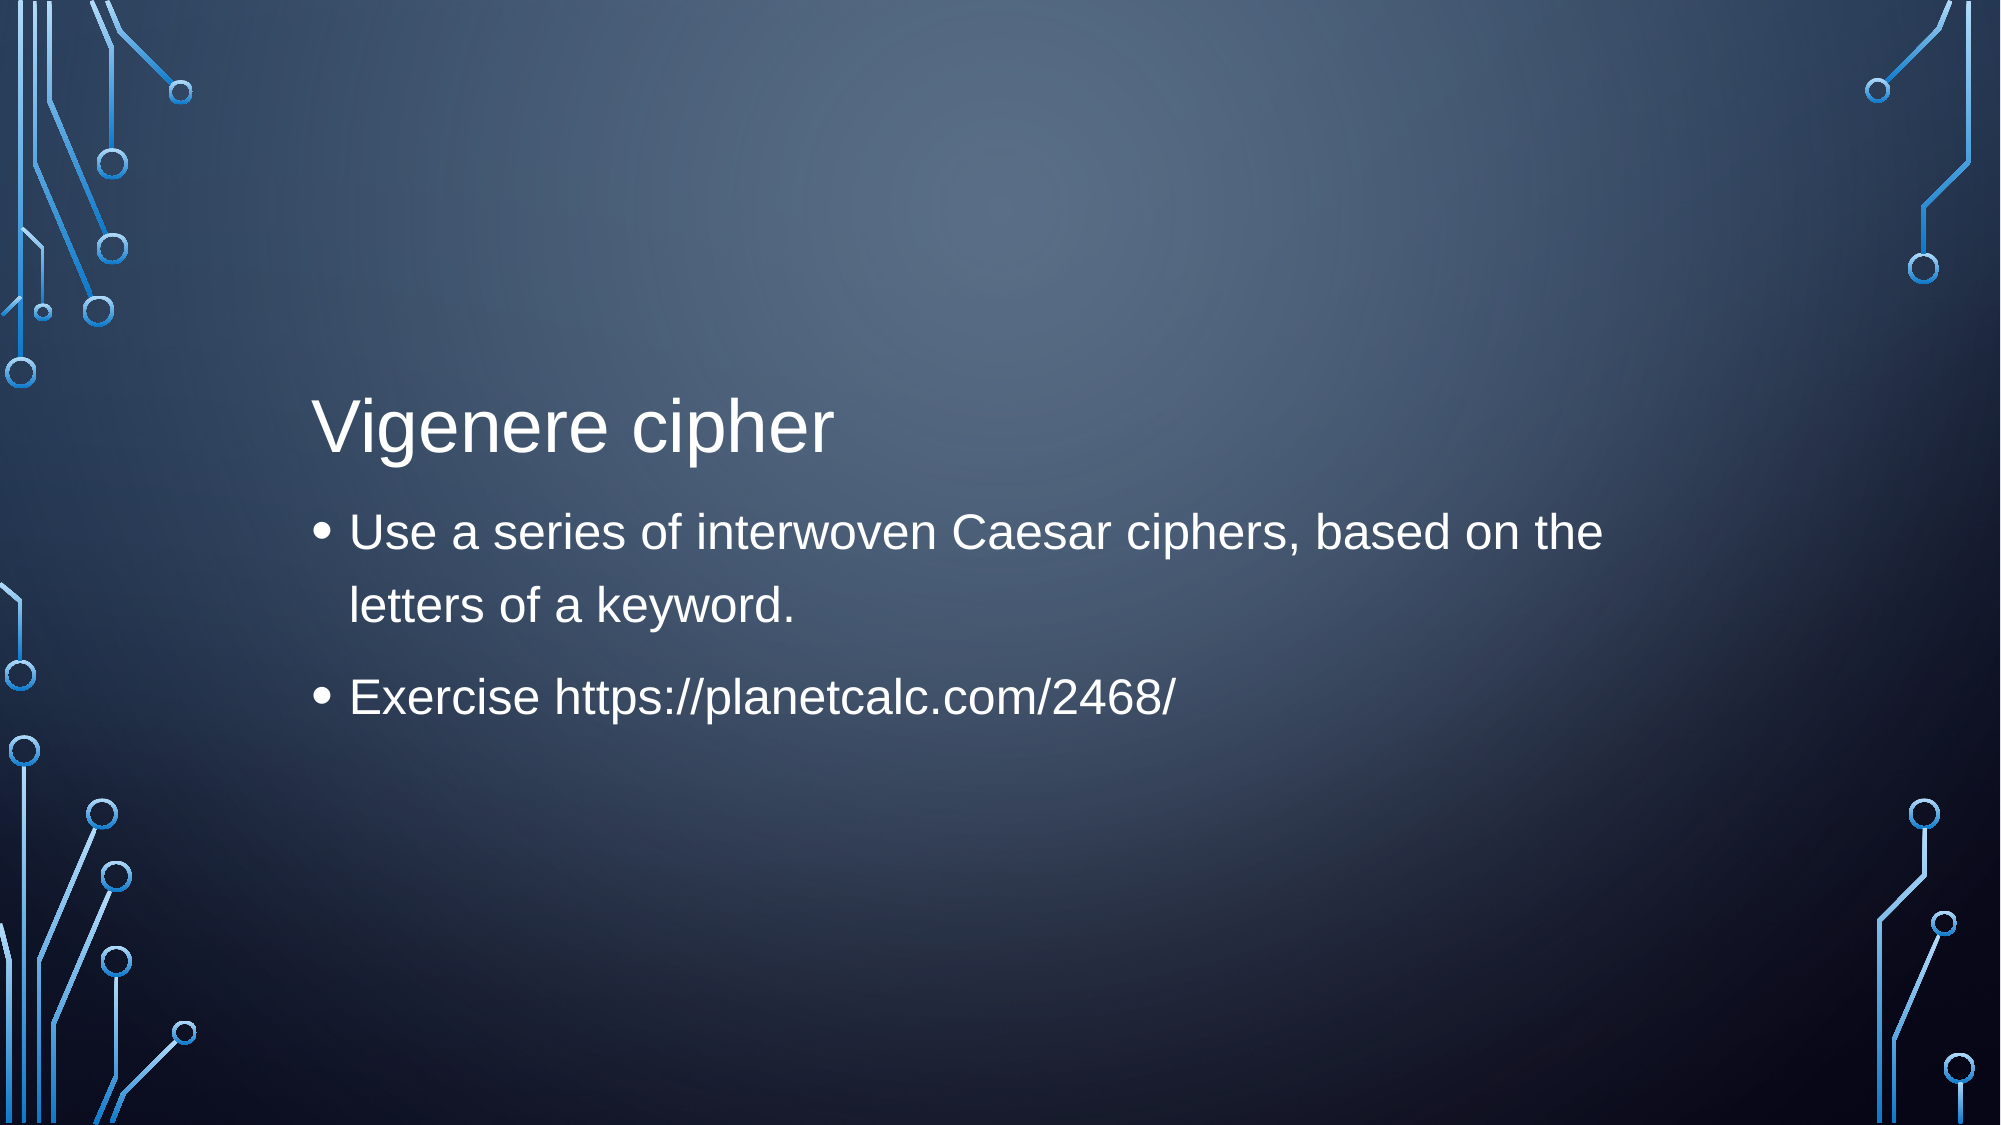

Vigenere cipher
Use a series of interwoven Caesar ciphers, based on the letters of a keyword.
Exercise https://planetcalc.com/2468/